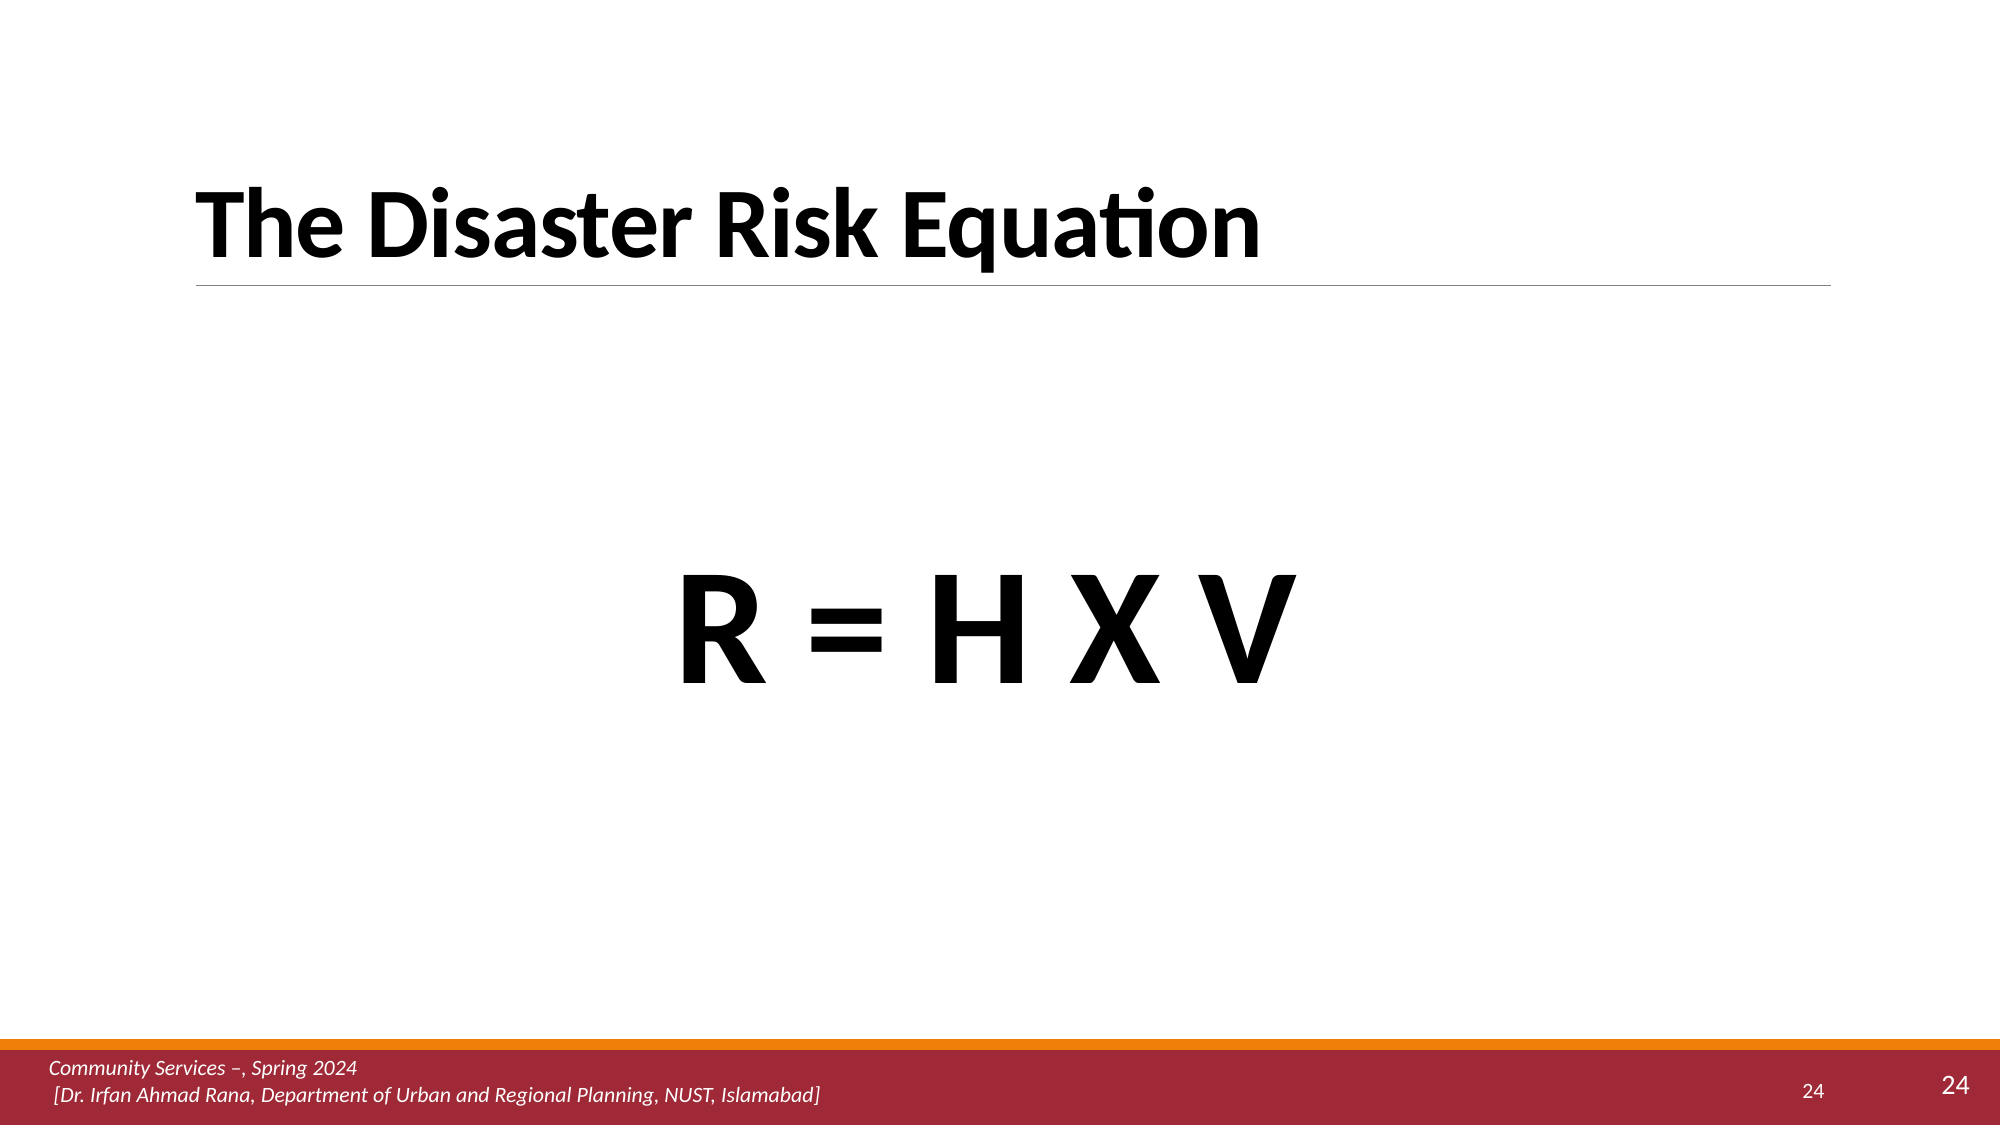

# The Disaster Risk Equation

R = H X V
24